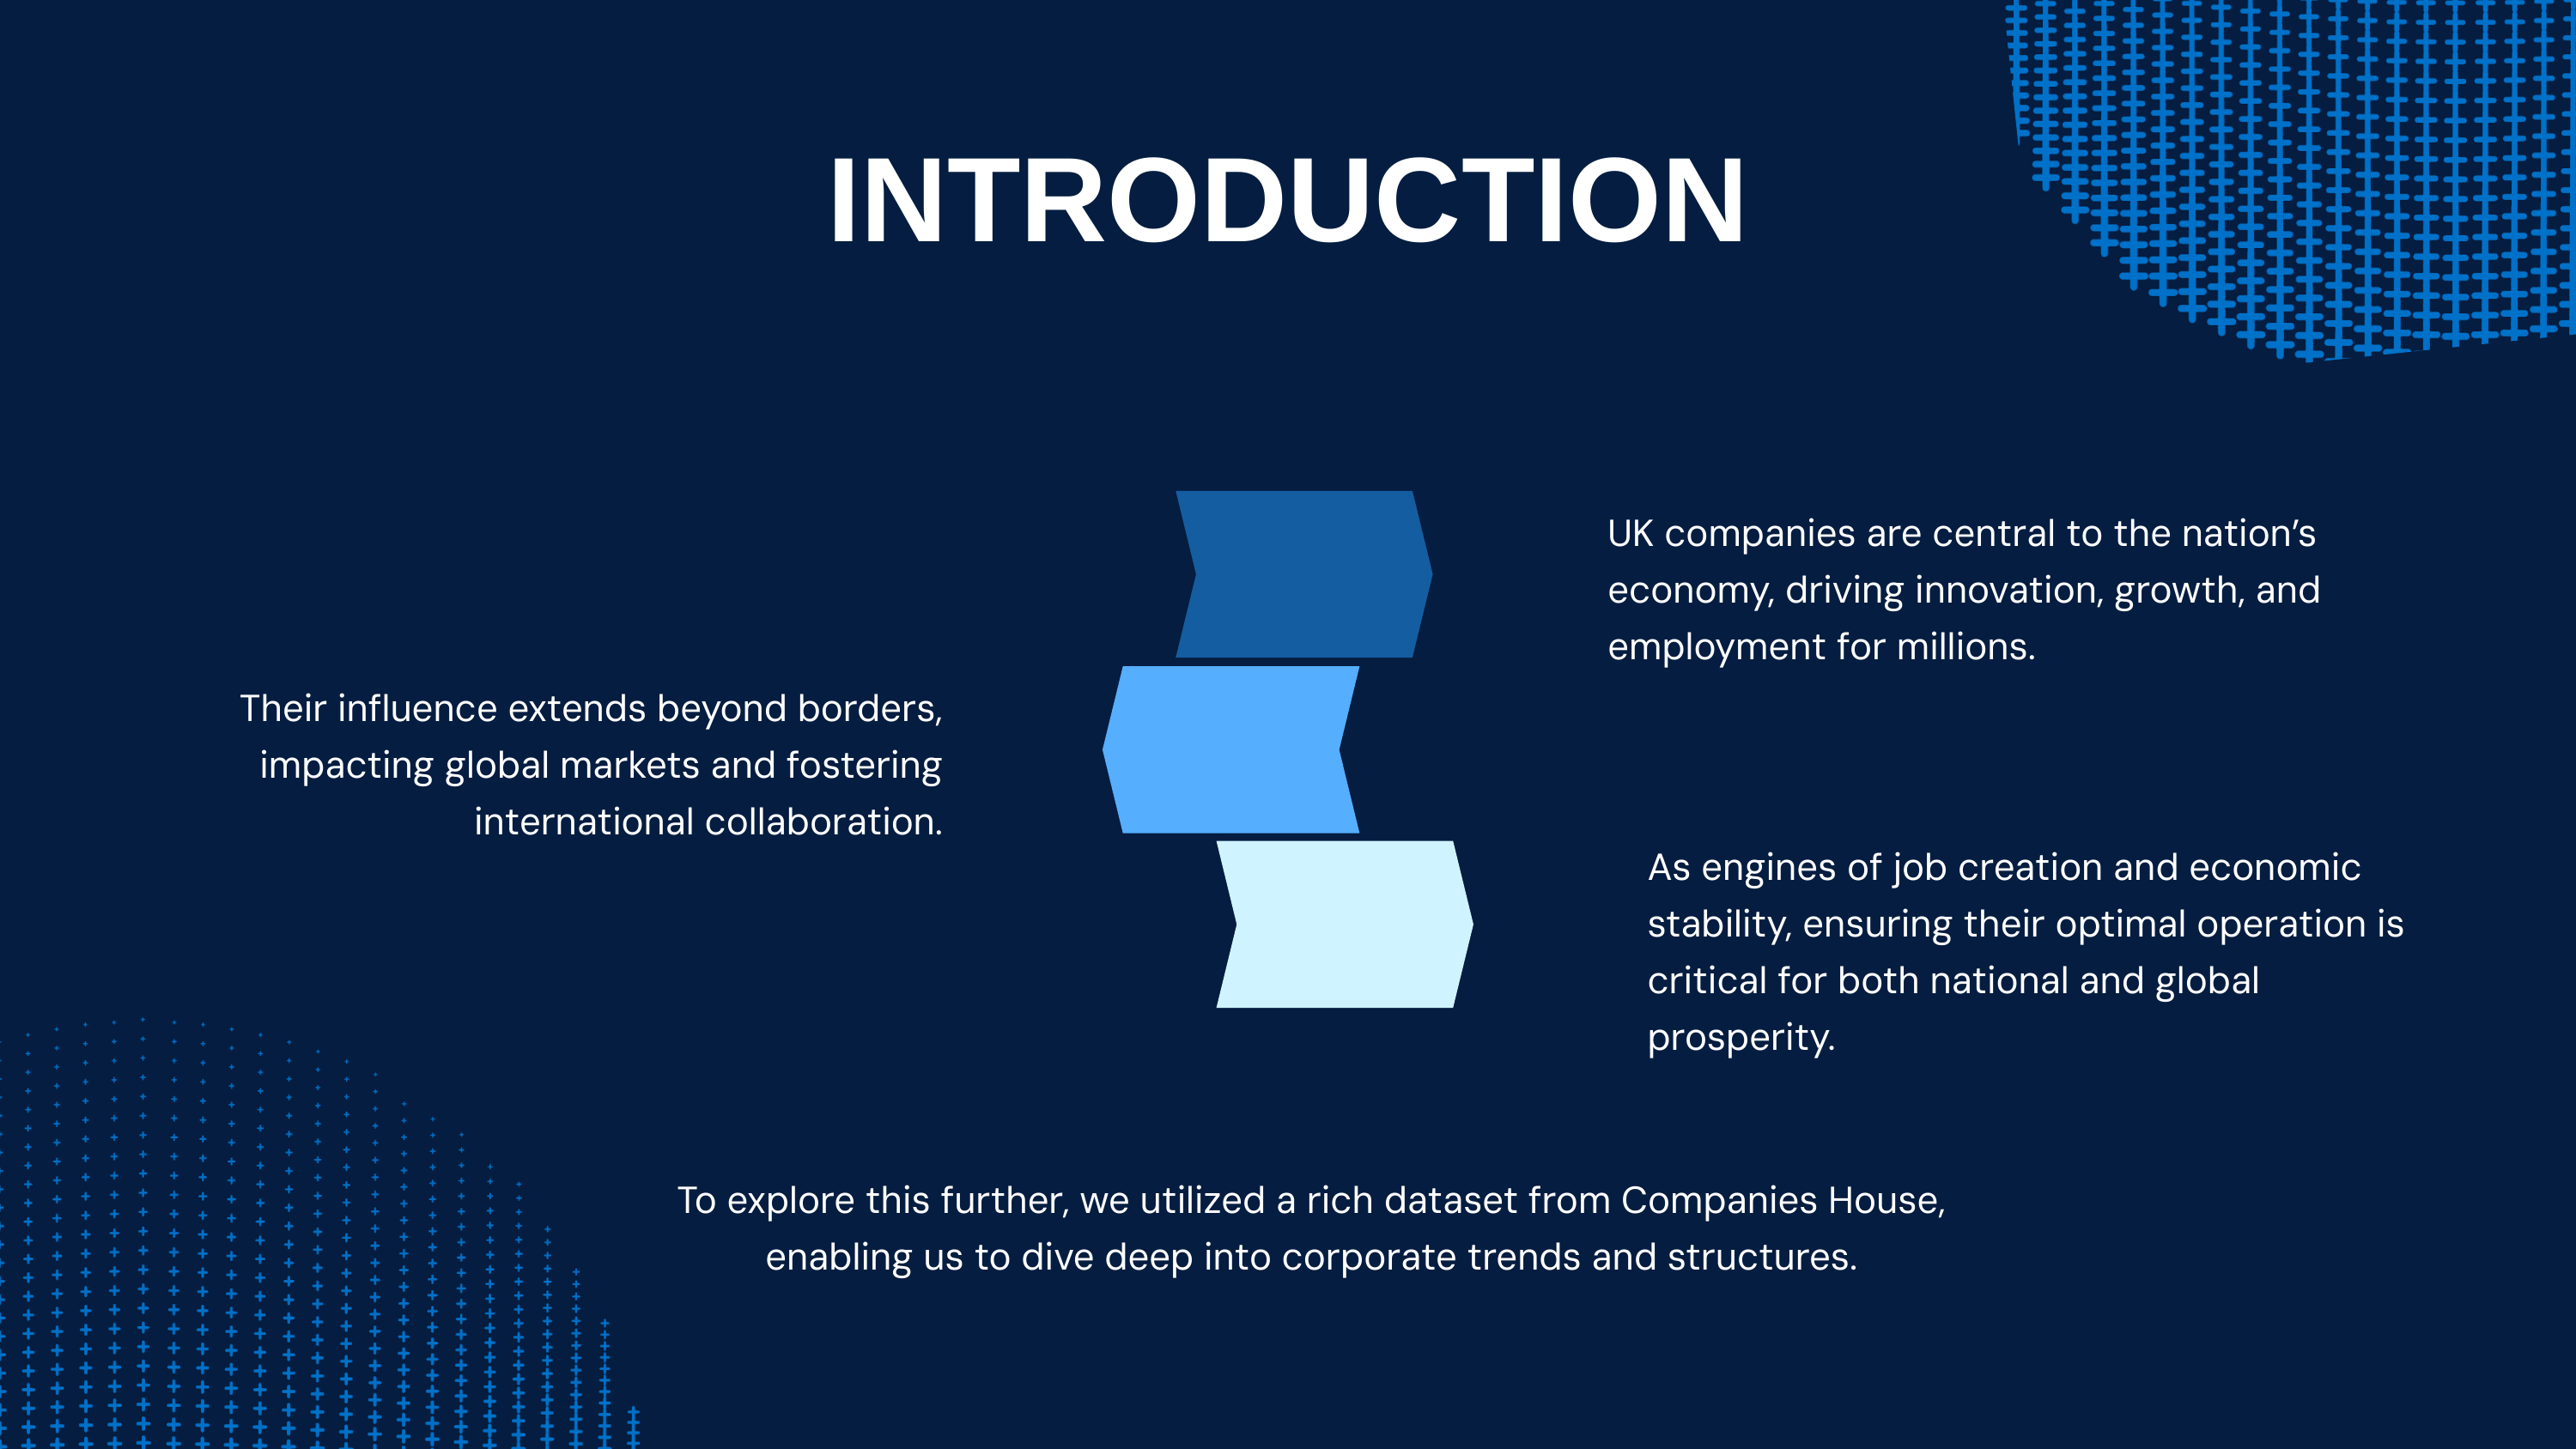

INTRODUCTION

UK companies are central to the nation’s economy, driving innovation, growth, and employment for millions.
Their influence extends beyond borders, impacting global markets and fostering international collaboration.
As engines of job creation and economic stability, ensuring their optimal operation is critical for both national and global prosperity.

To explore this further, we utilized a rich dataset from Companies House, enabling us to dive deep into corporate trends and structures.